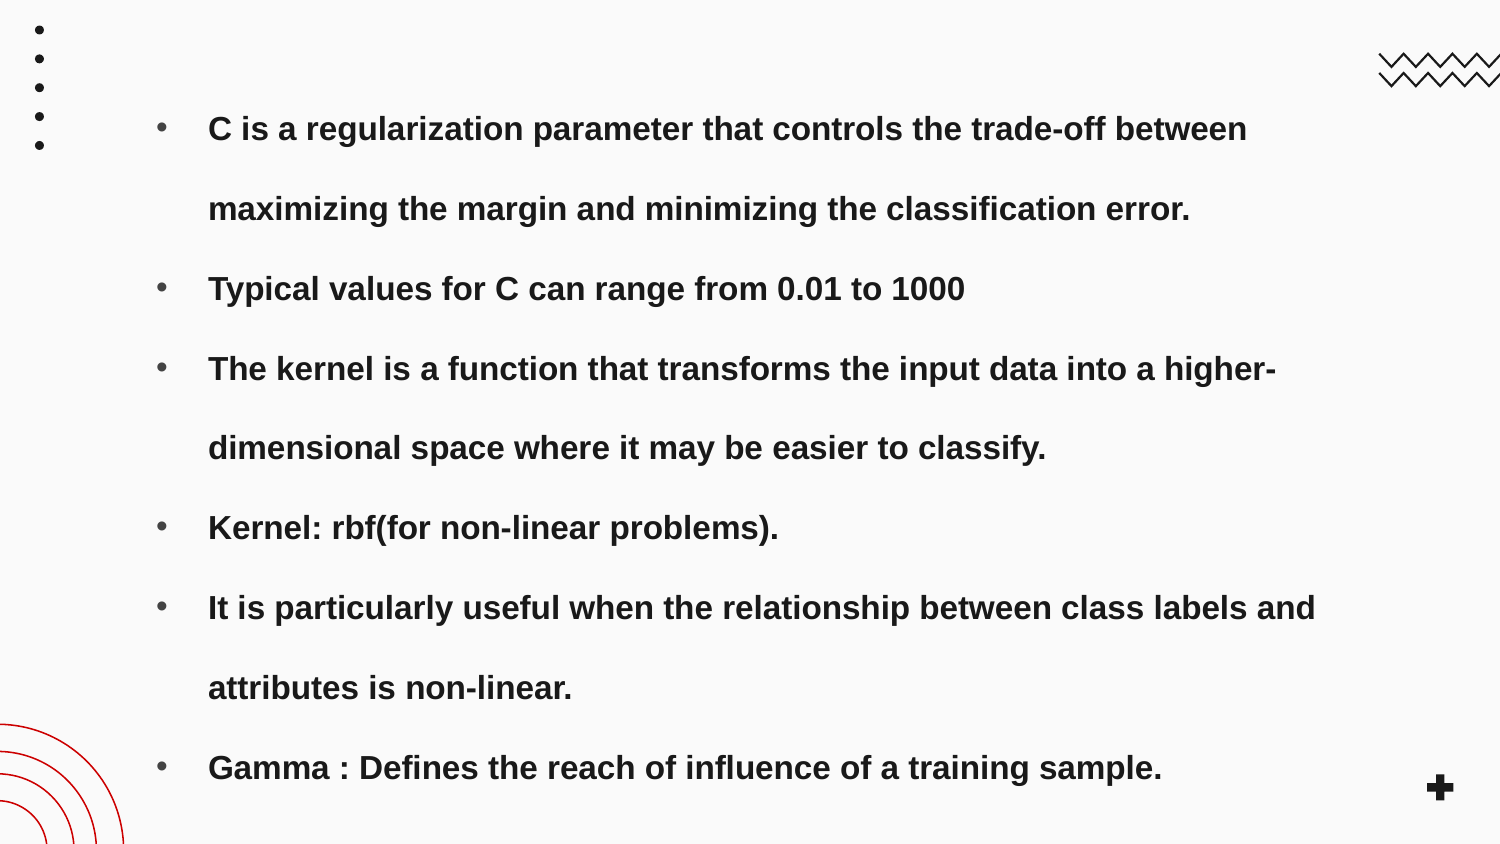

C is a regularization parameter that controls the trade-off between maximizing the margin and minimizing the classification error.
Typical values for C can range from 0.01 to 1000
The kernel is a function that transforms the input data into a higher-dimensional space where it may be easier to classify.
Kernel: rbf(for non-linear problems).
It is particularly useful when the relationship between class labels and attributes is non-linear.
Gamma : Defines the reach of influence of a training sample.